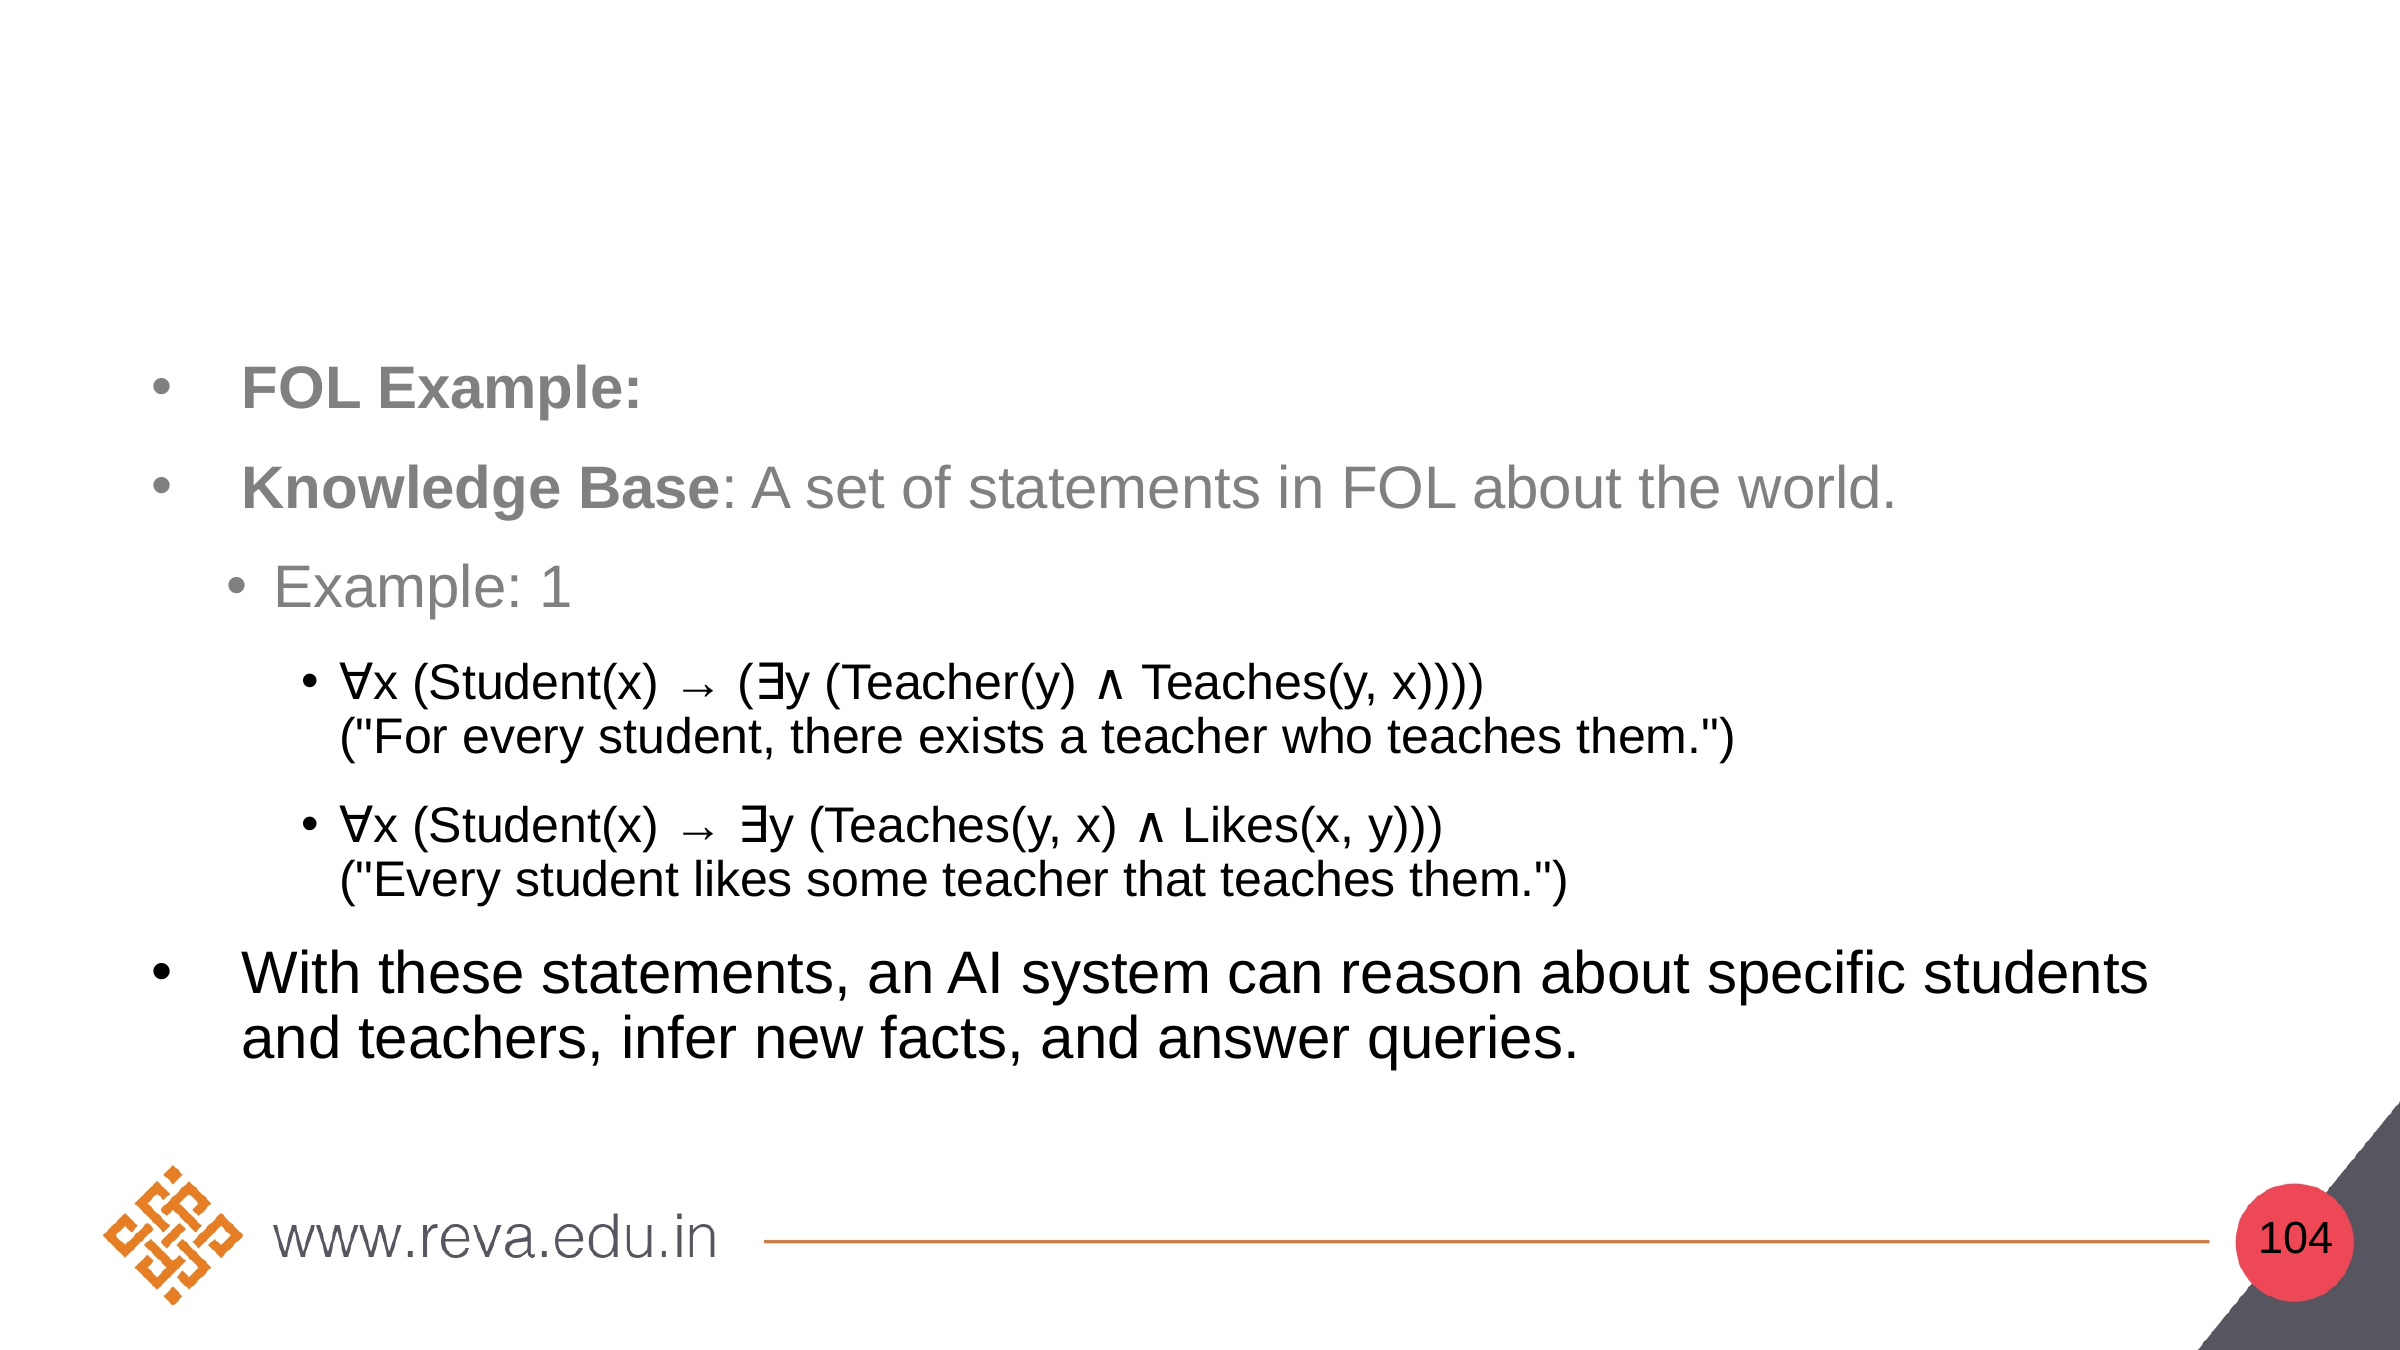

#
FOL Example:
Knowledge Base: A set of statements in FOL about the world.
Example: 1
∀x (Student(x) → (∃y (Teacher(y) ∧ Teaches(y, x))))
("For every student, there exists a teacher who teaches them.")
∀x (Student(x) → ∃y (Teaches(y, x) ∧ Likes(x, y)))
("Every student likes some teacher that teaches them.")
With these statements, an AI system can reason about specific students and teachers, infer new facts, and answer queries.

104